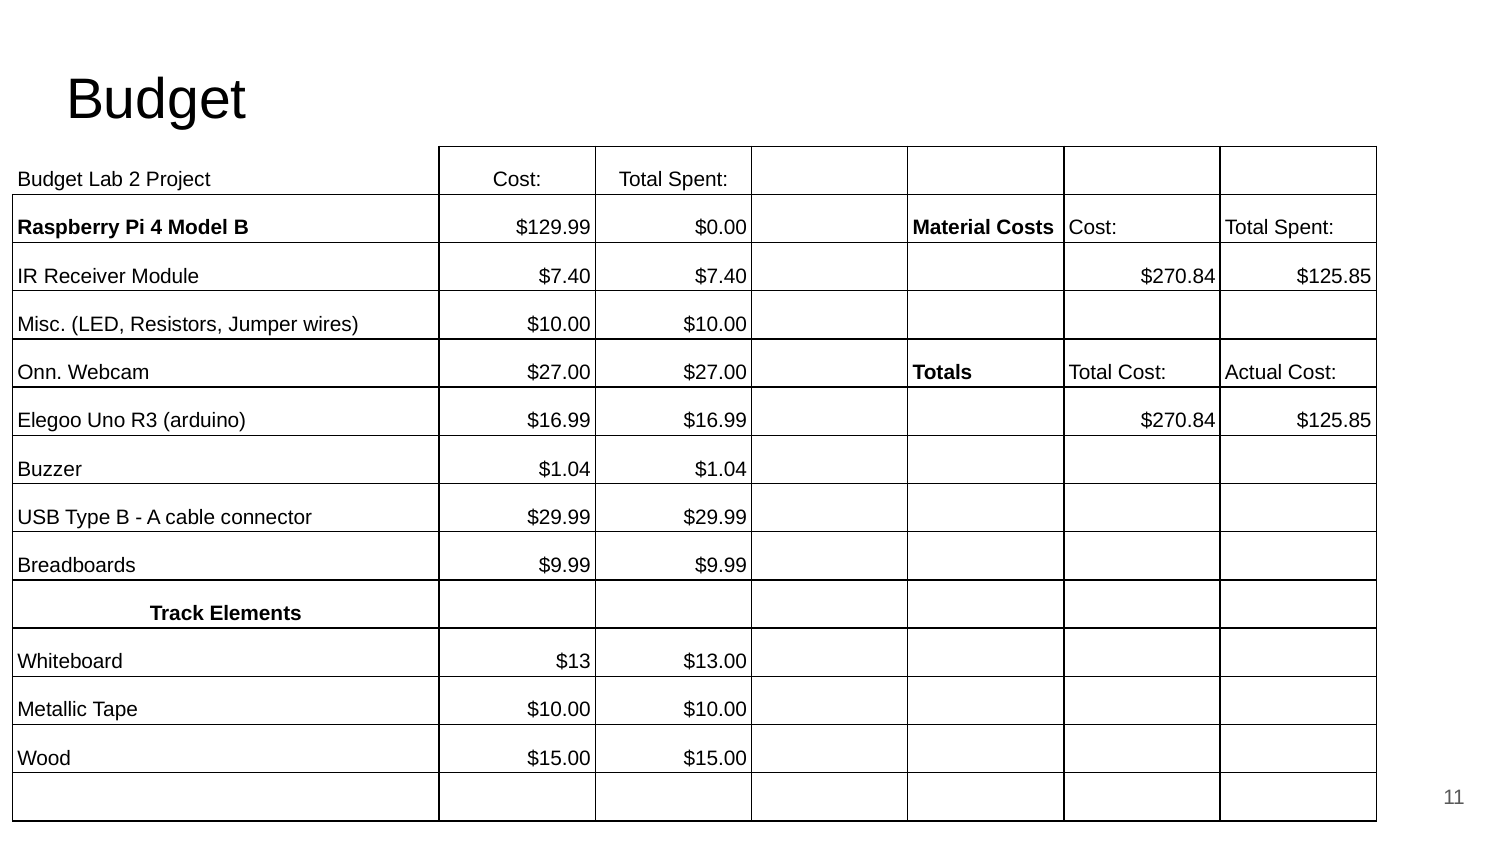

# Budget
| Budget Lab 2 Project | Cost: | Total Spent: |  |  |  |  |
| --- | --- | --- | --- | --- | --- | --- |
| Raspberry Pi 4 Model B | $129.99 | $0.00 |  | Material Costs | Cost: | Total Spent: |
| IR Receiver Module | $7.40 | $7.40 |  |  | $270.84 | $125.85 |
| Misc. (LED, Resistors, Jumper wires) | $10.00 | $10.00 |  |  |  |  |
| Onn. Webcam | $27.00 | $27.00 |  | Totals | Total Cost: | Actual Cost: |
| Elegoo Uno R3 (arduino) | $16.99 | $16.99 |  |  | $270.84 | $125.85 |
| Buzzer | $1.04 | $1.04 |  |  |  |  |
| USB Type B - A cable connector | $29.99 | $29.99 |  |  |  |  |
| Breadboards | $9.99 | $9.99 |  |  |  |  |
| Track Elements |  |  |  |  |  |  |
| Whiteboard | $13 | $13.00 |  |  |  |  |
| Metallic Tape | $10.00 | $10.00 |  |  |  |  |
| Wood | $15.00 | $15.00 |  |  |  |  |
|  |  |  |  |  |  |  |
11